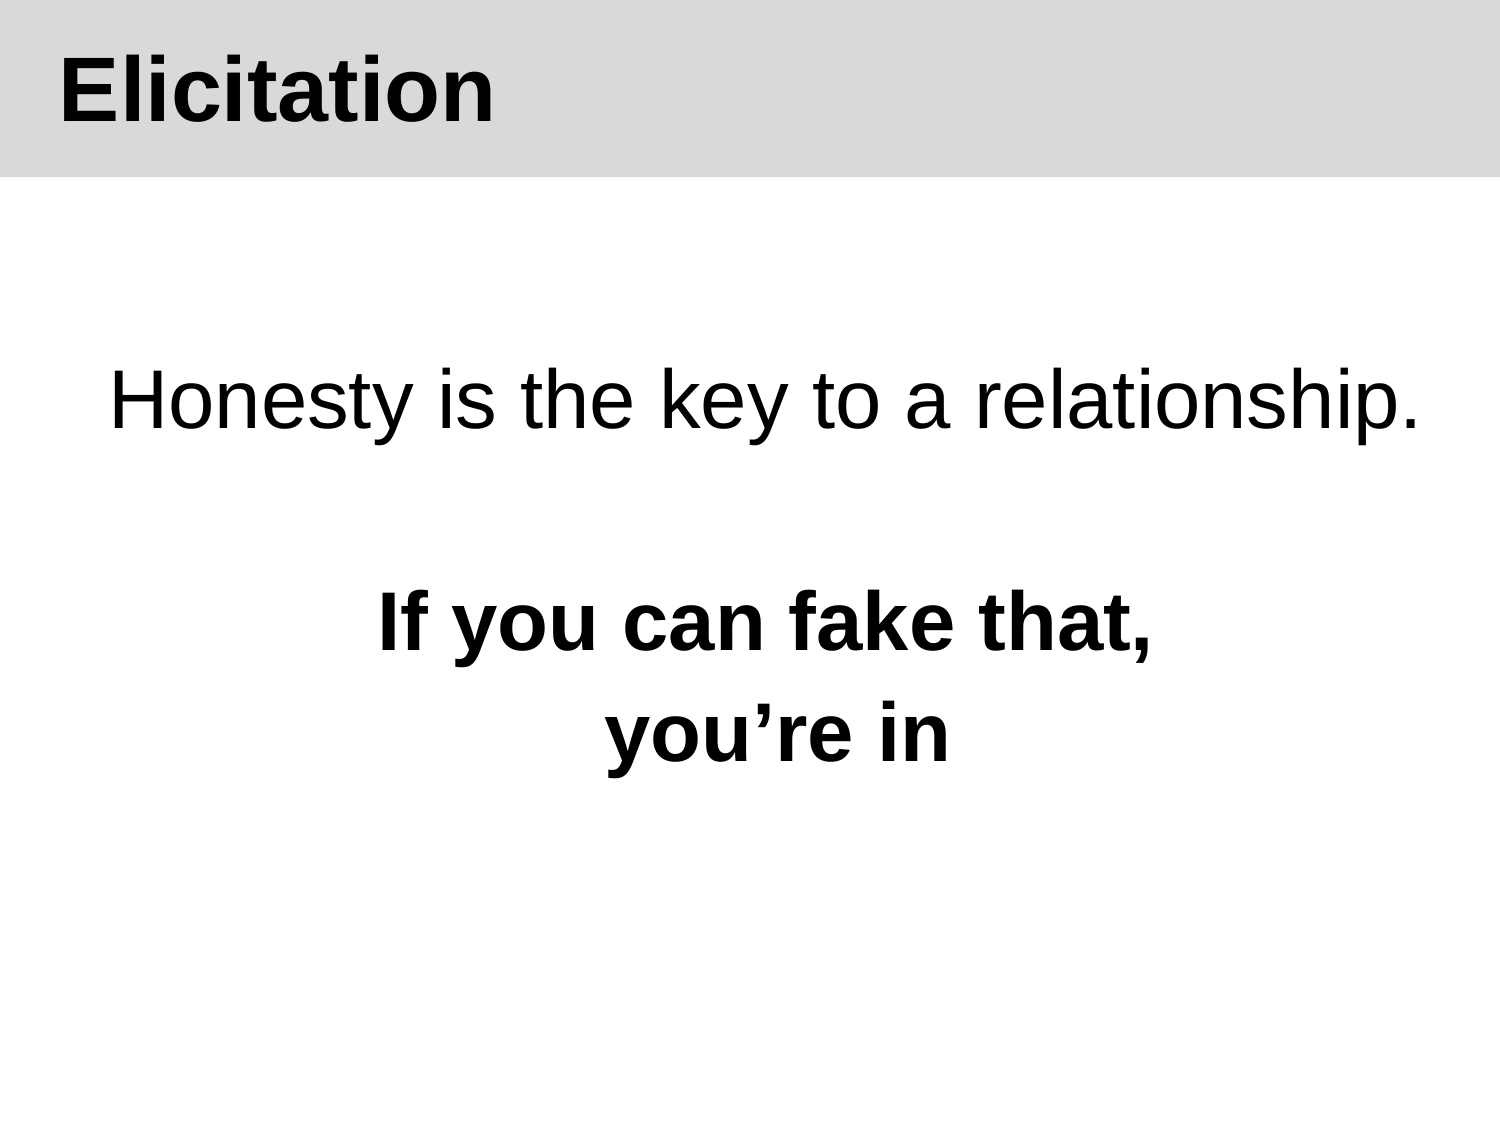

# Elicitation

Honesty is the key to a relationship.

If you can fake that,
you’re in